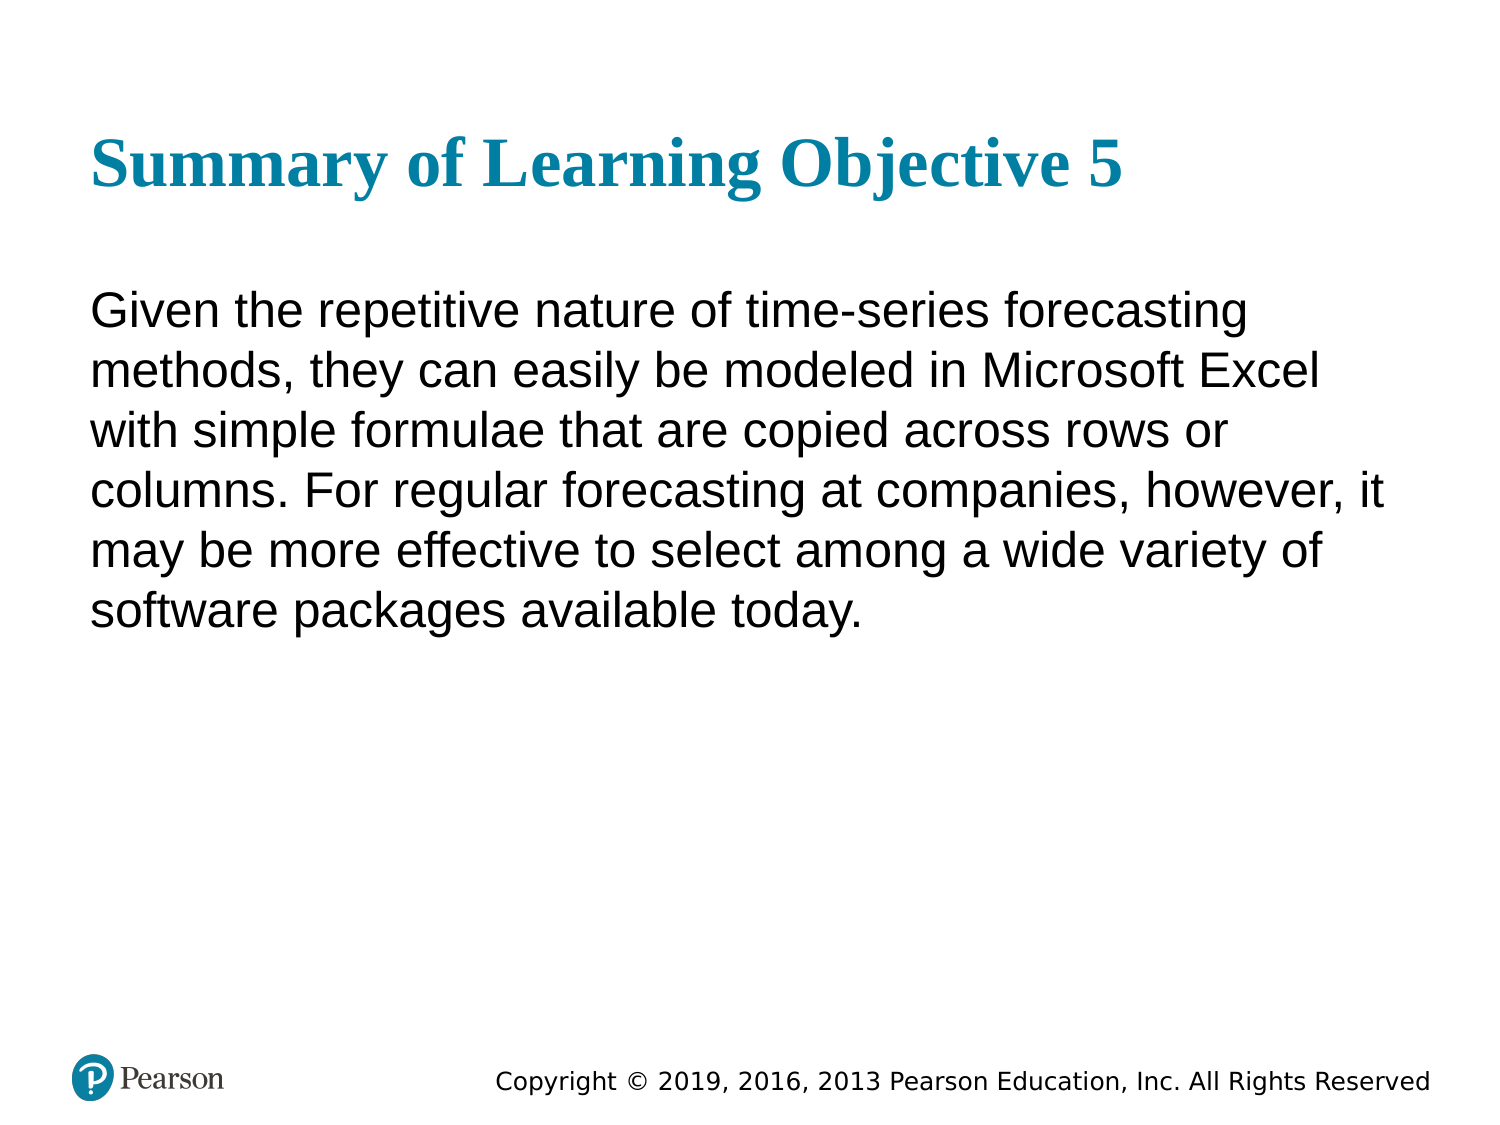

# Summary of Learning Objective 5
Given the repetitive nature of time-series forecasting methods, they can easily be modeled in Microsoft Excel with simple formulae that are copied across rows or columns. For regular forecasting at companies, however, it may be more effective to select among a wide variety of software packages available today.